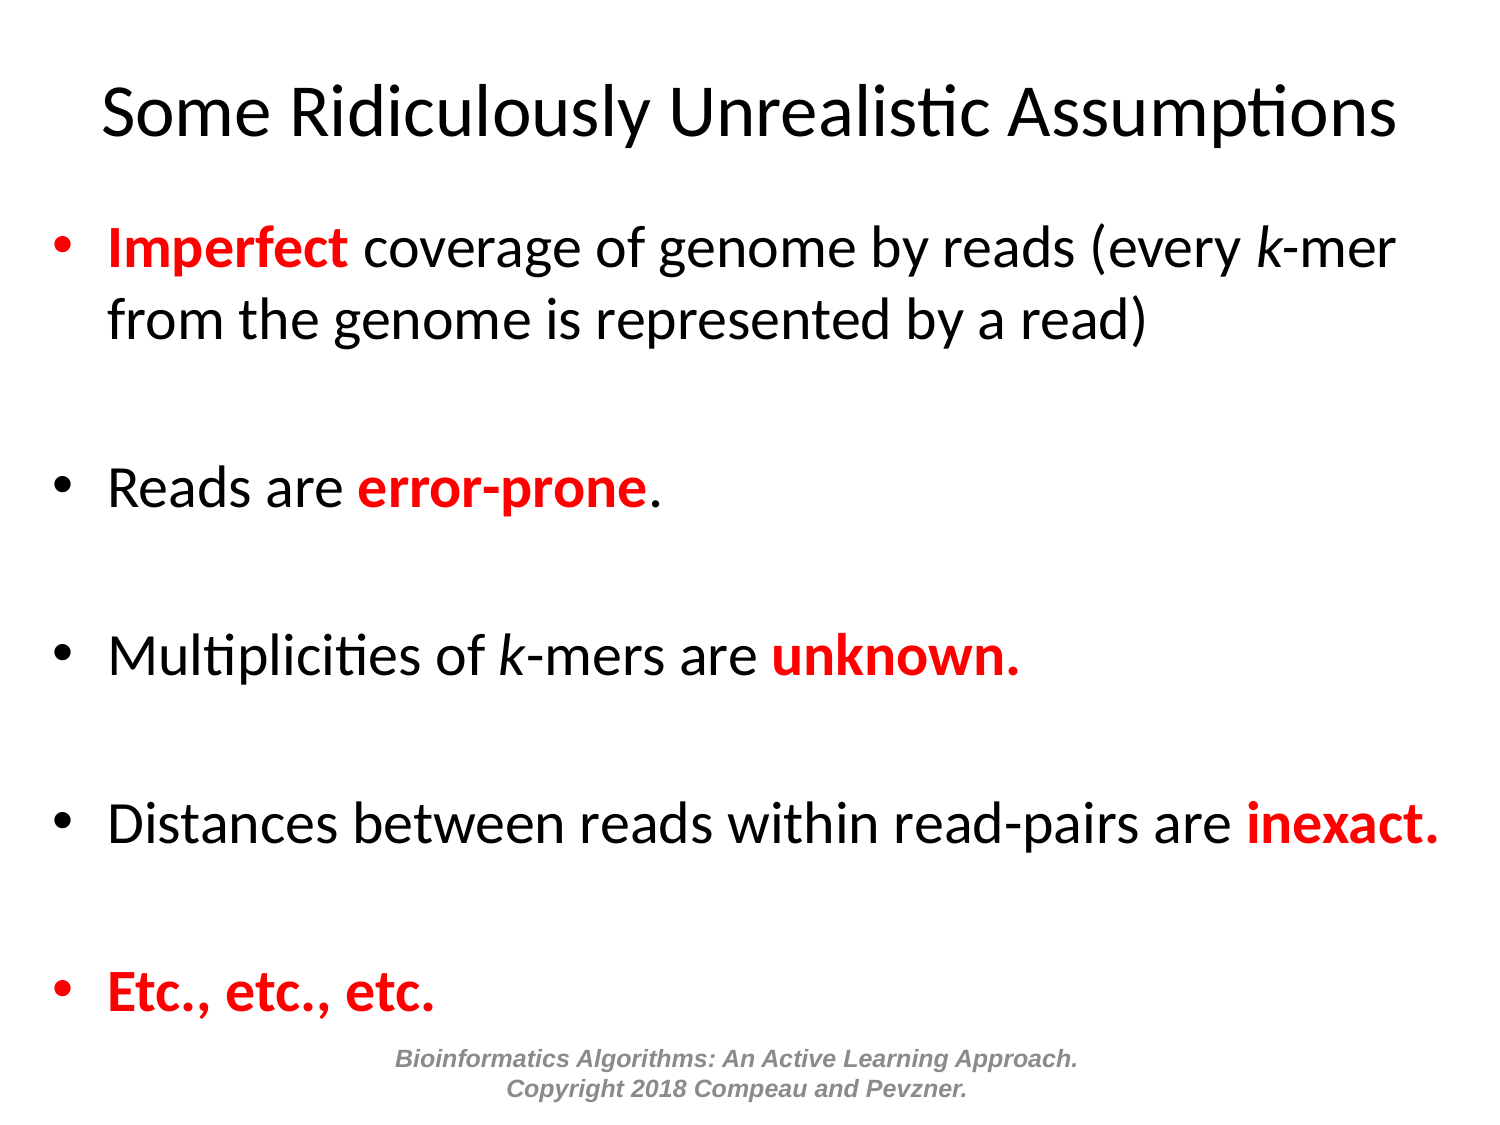

# Some Ridiculously Unrealistic Assumptions
Imperfect coverage of genome by reads (every k-mer from the genome is represented by a read)

Reads are error-prone.

Multiplicities of k-mers are unknown.

Distances between reads within read-pairs are inexact.

Etc., etc., etc.

Bioinformatics Algorithms: An Active Learning Approach.
Copyright 2018 Compeau and Pevzner.